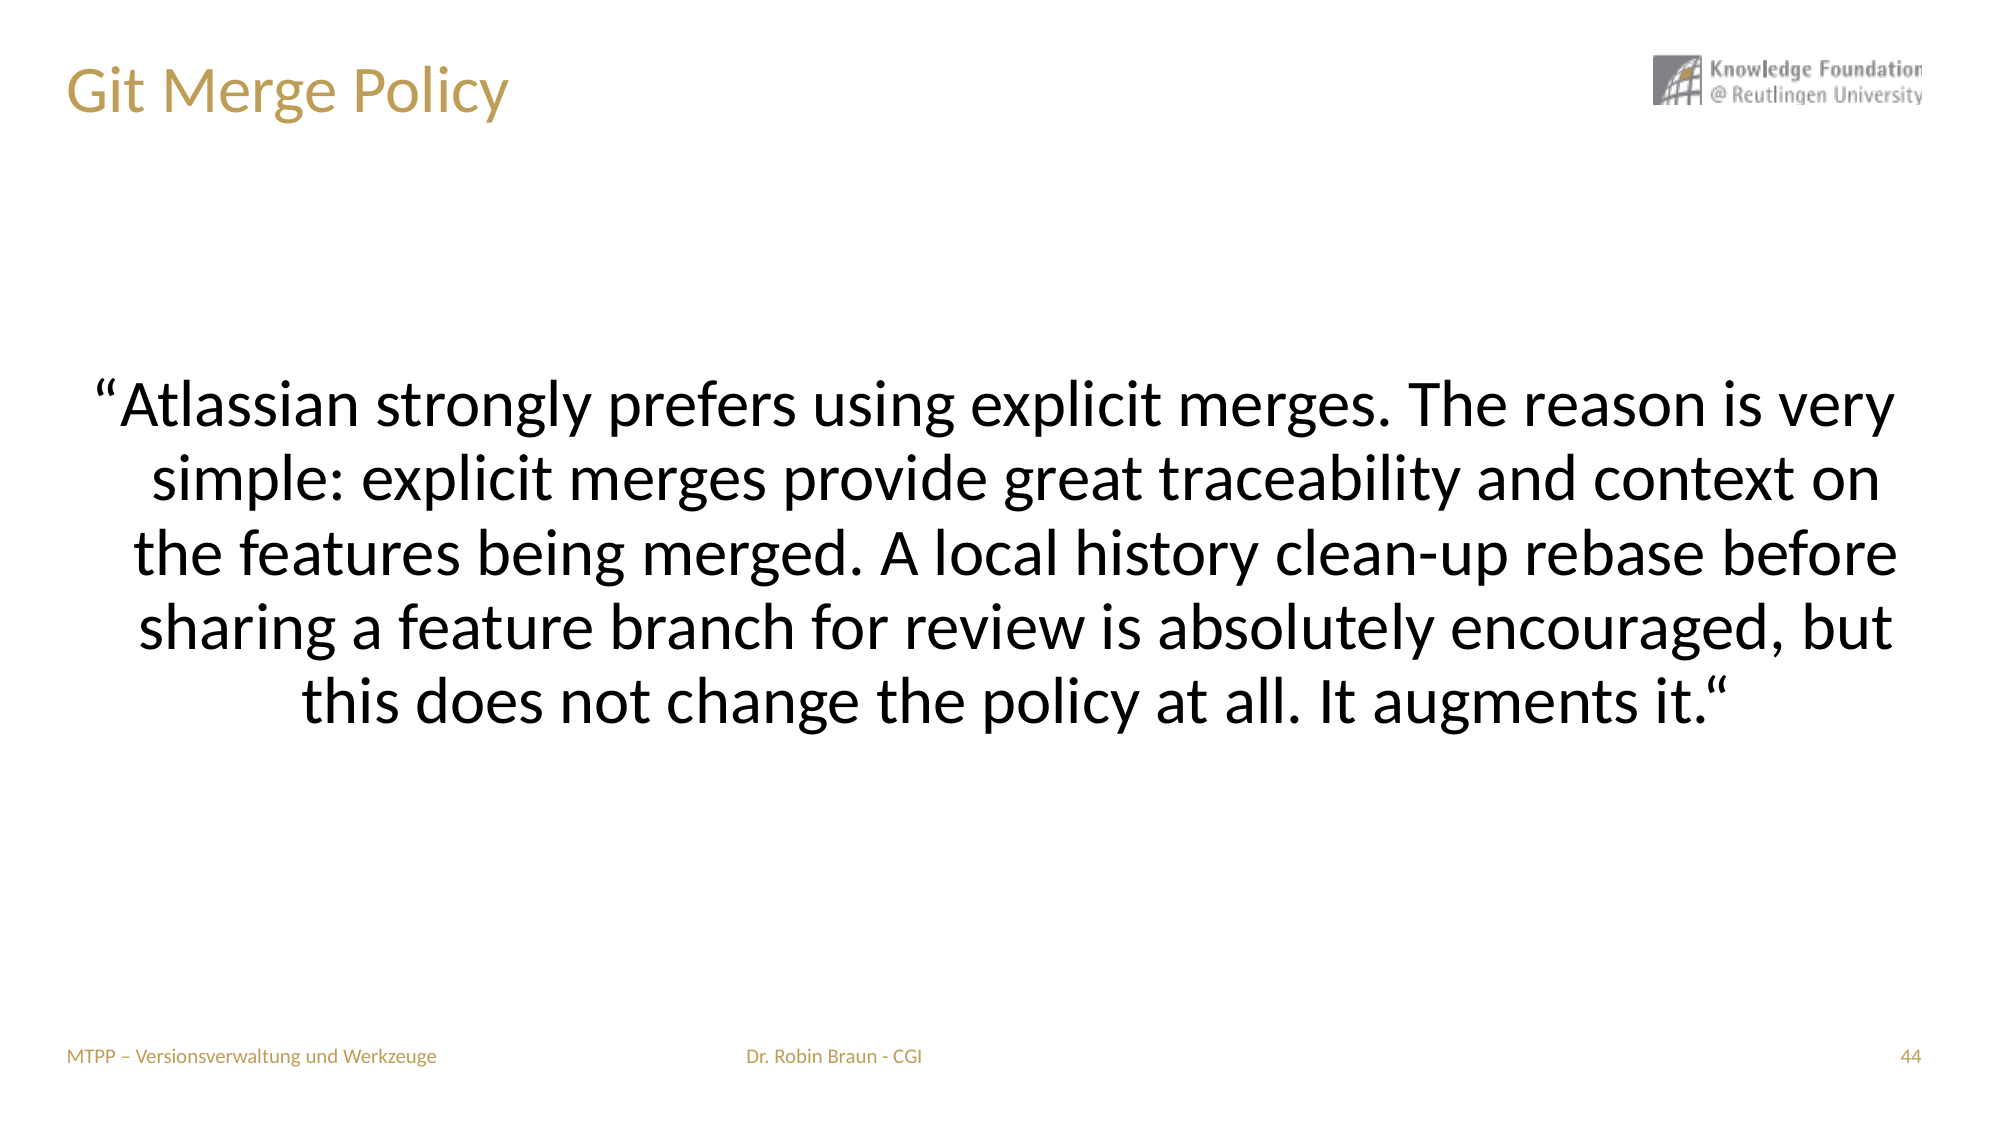

# Git Merge Policy

“Atlassian strongly prefers using explicit merges. The reason is very simple: explicit merges provide great traceability and context on the features being merged. A local history clean-up rebase before sharing a feature branch for review is absolutely encouraged, but this does not change the policy at all. It augments it.“